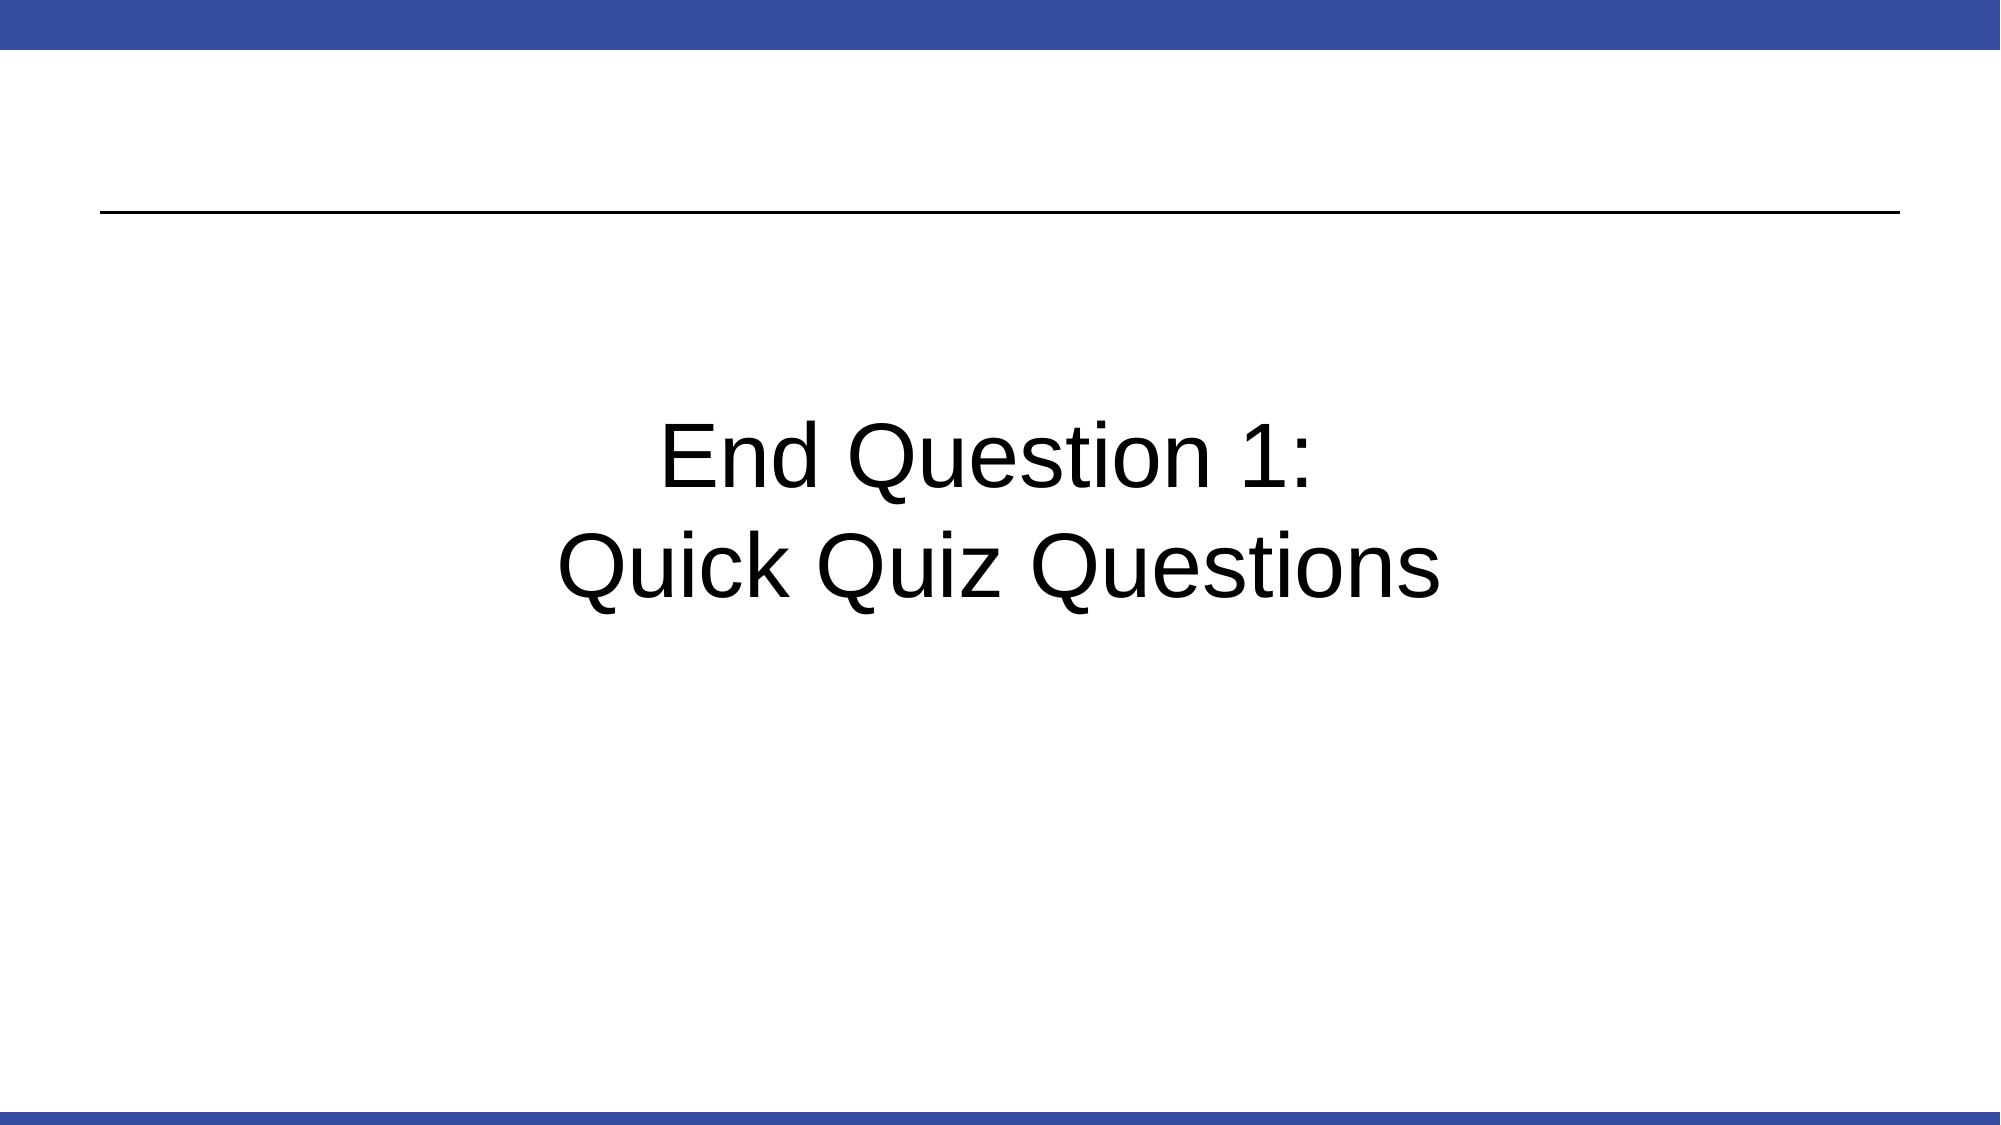

# End Question 1: Quick Quiz Questions
7